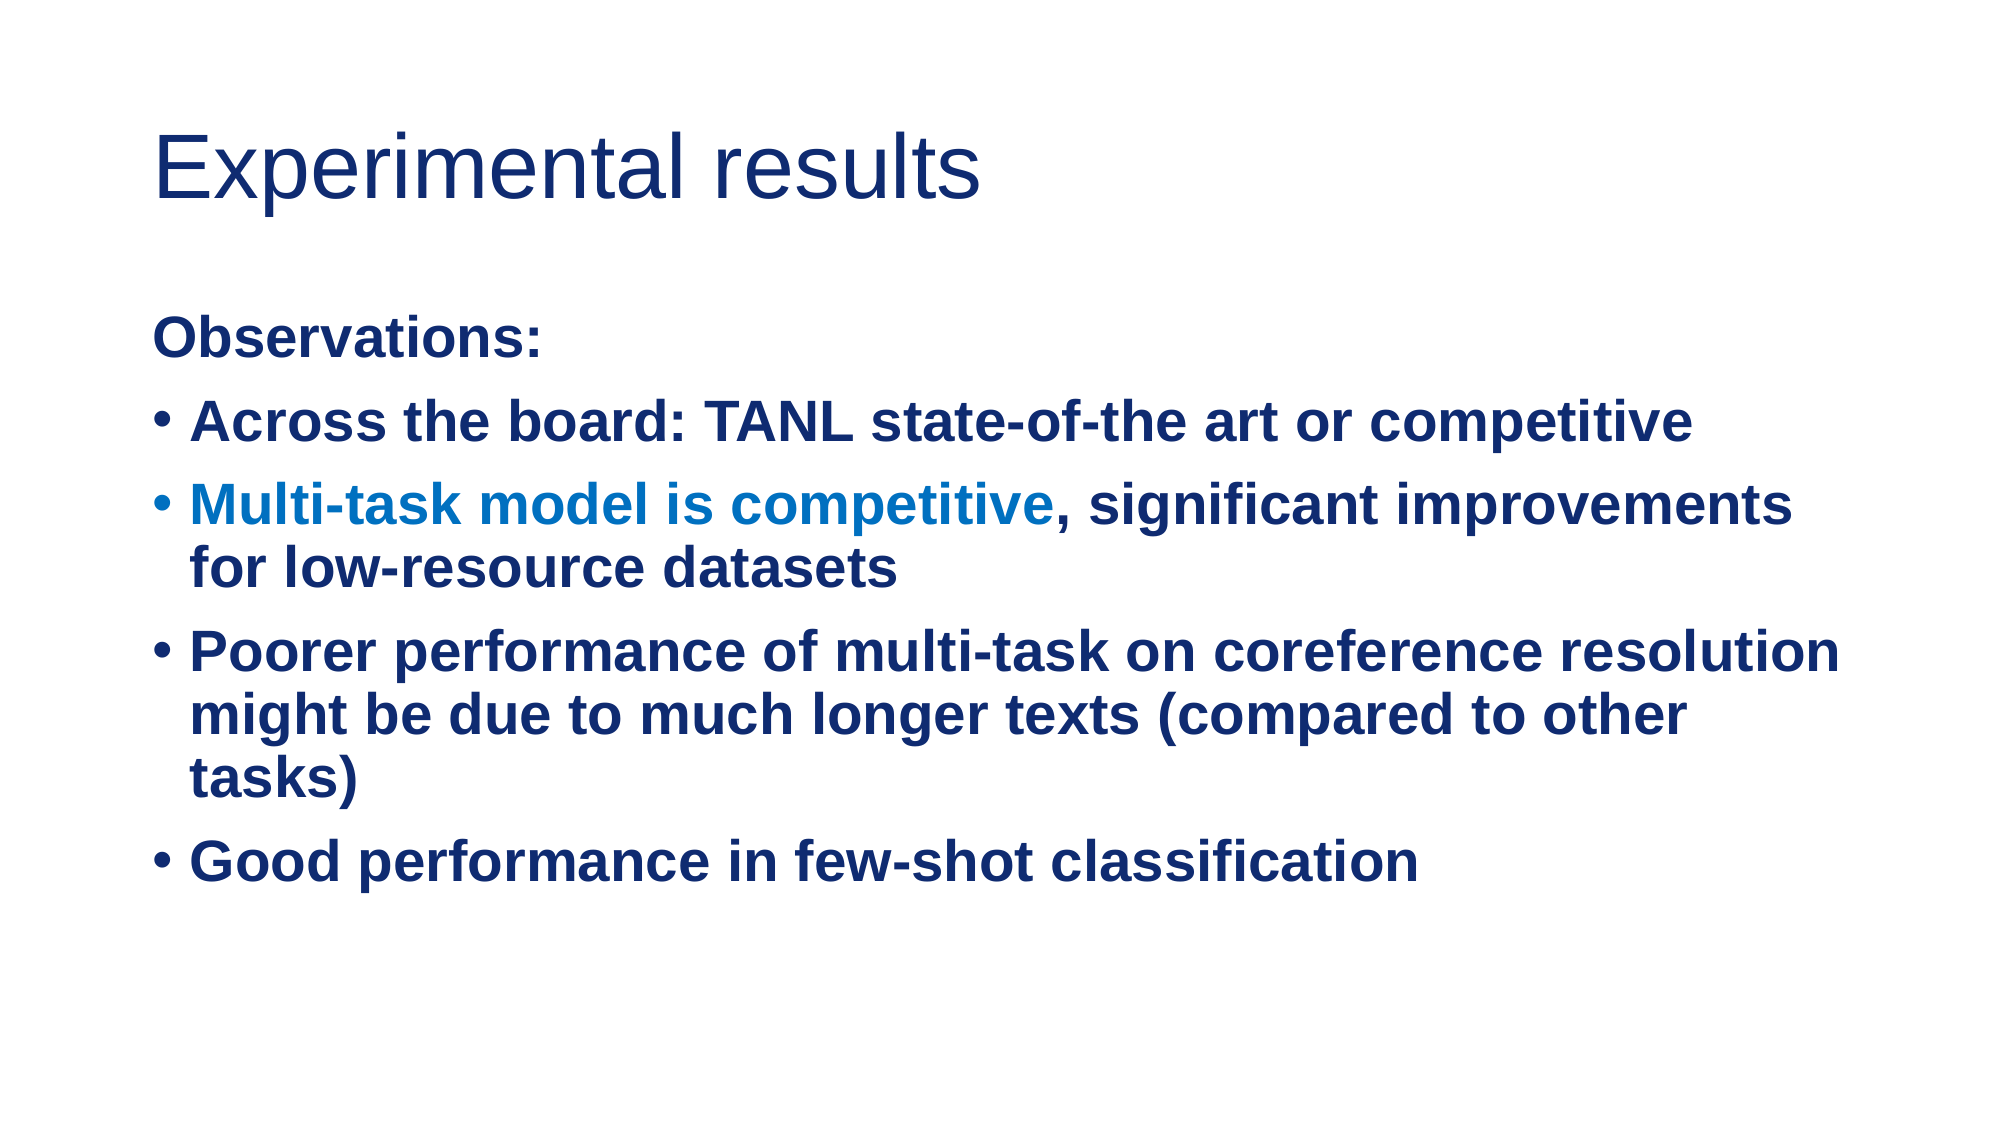

# Experimental results
Observations:
Across the board: TANL state-of-the art or competitive
Multi-task model is competitive, significant improvements for low-resource datasets
Poorer performance of multi-task on coreference resolution might be due to much longer texts (compared to other tasks)
Good performance in few-shot classification